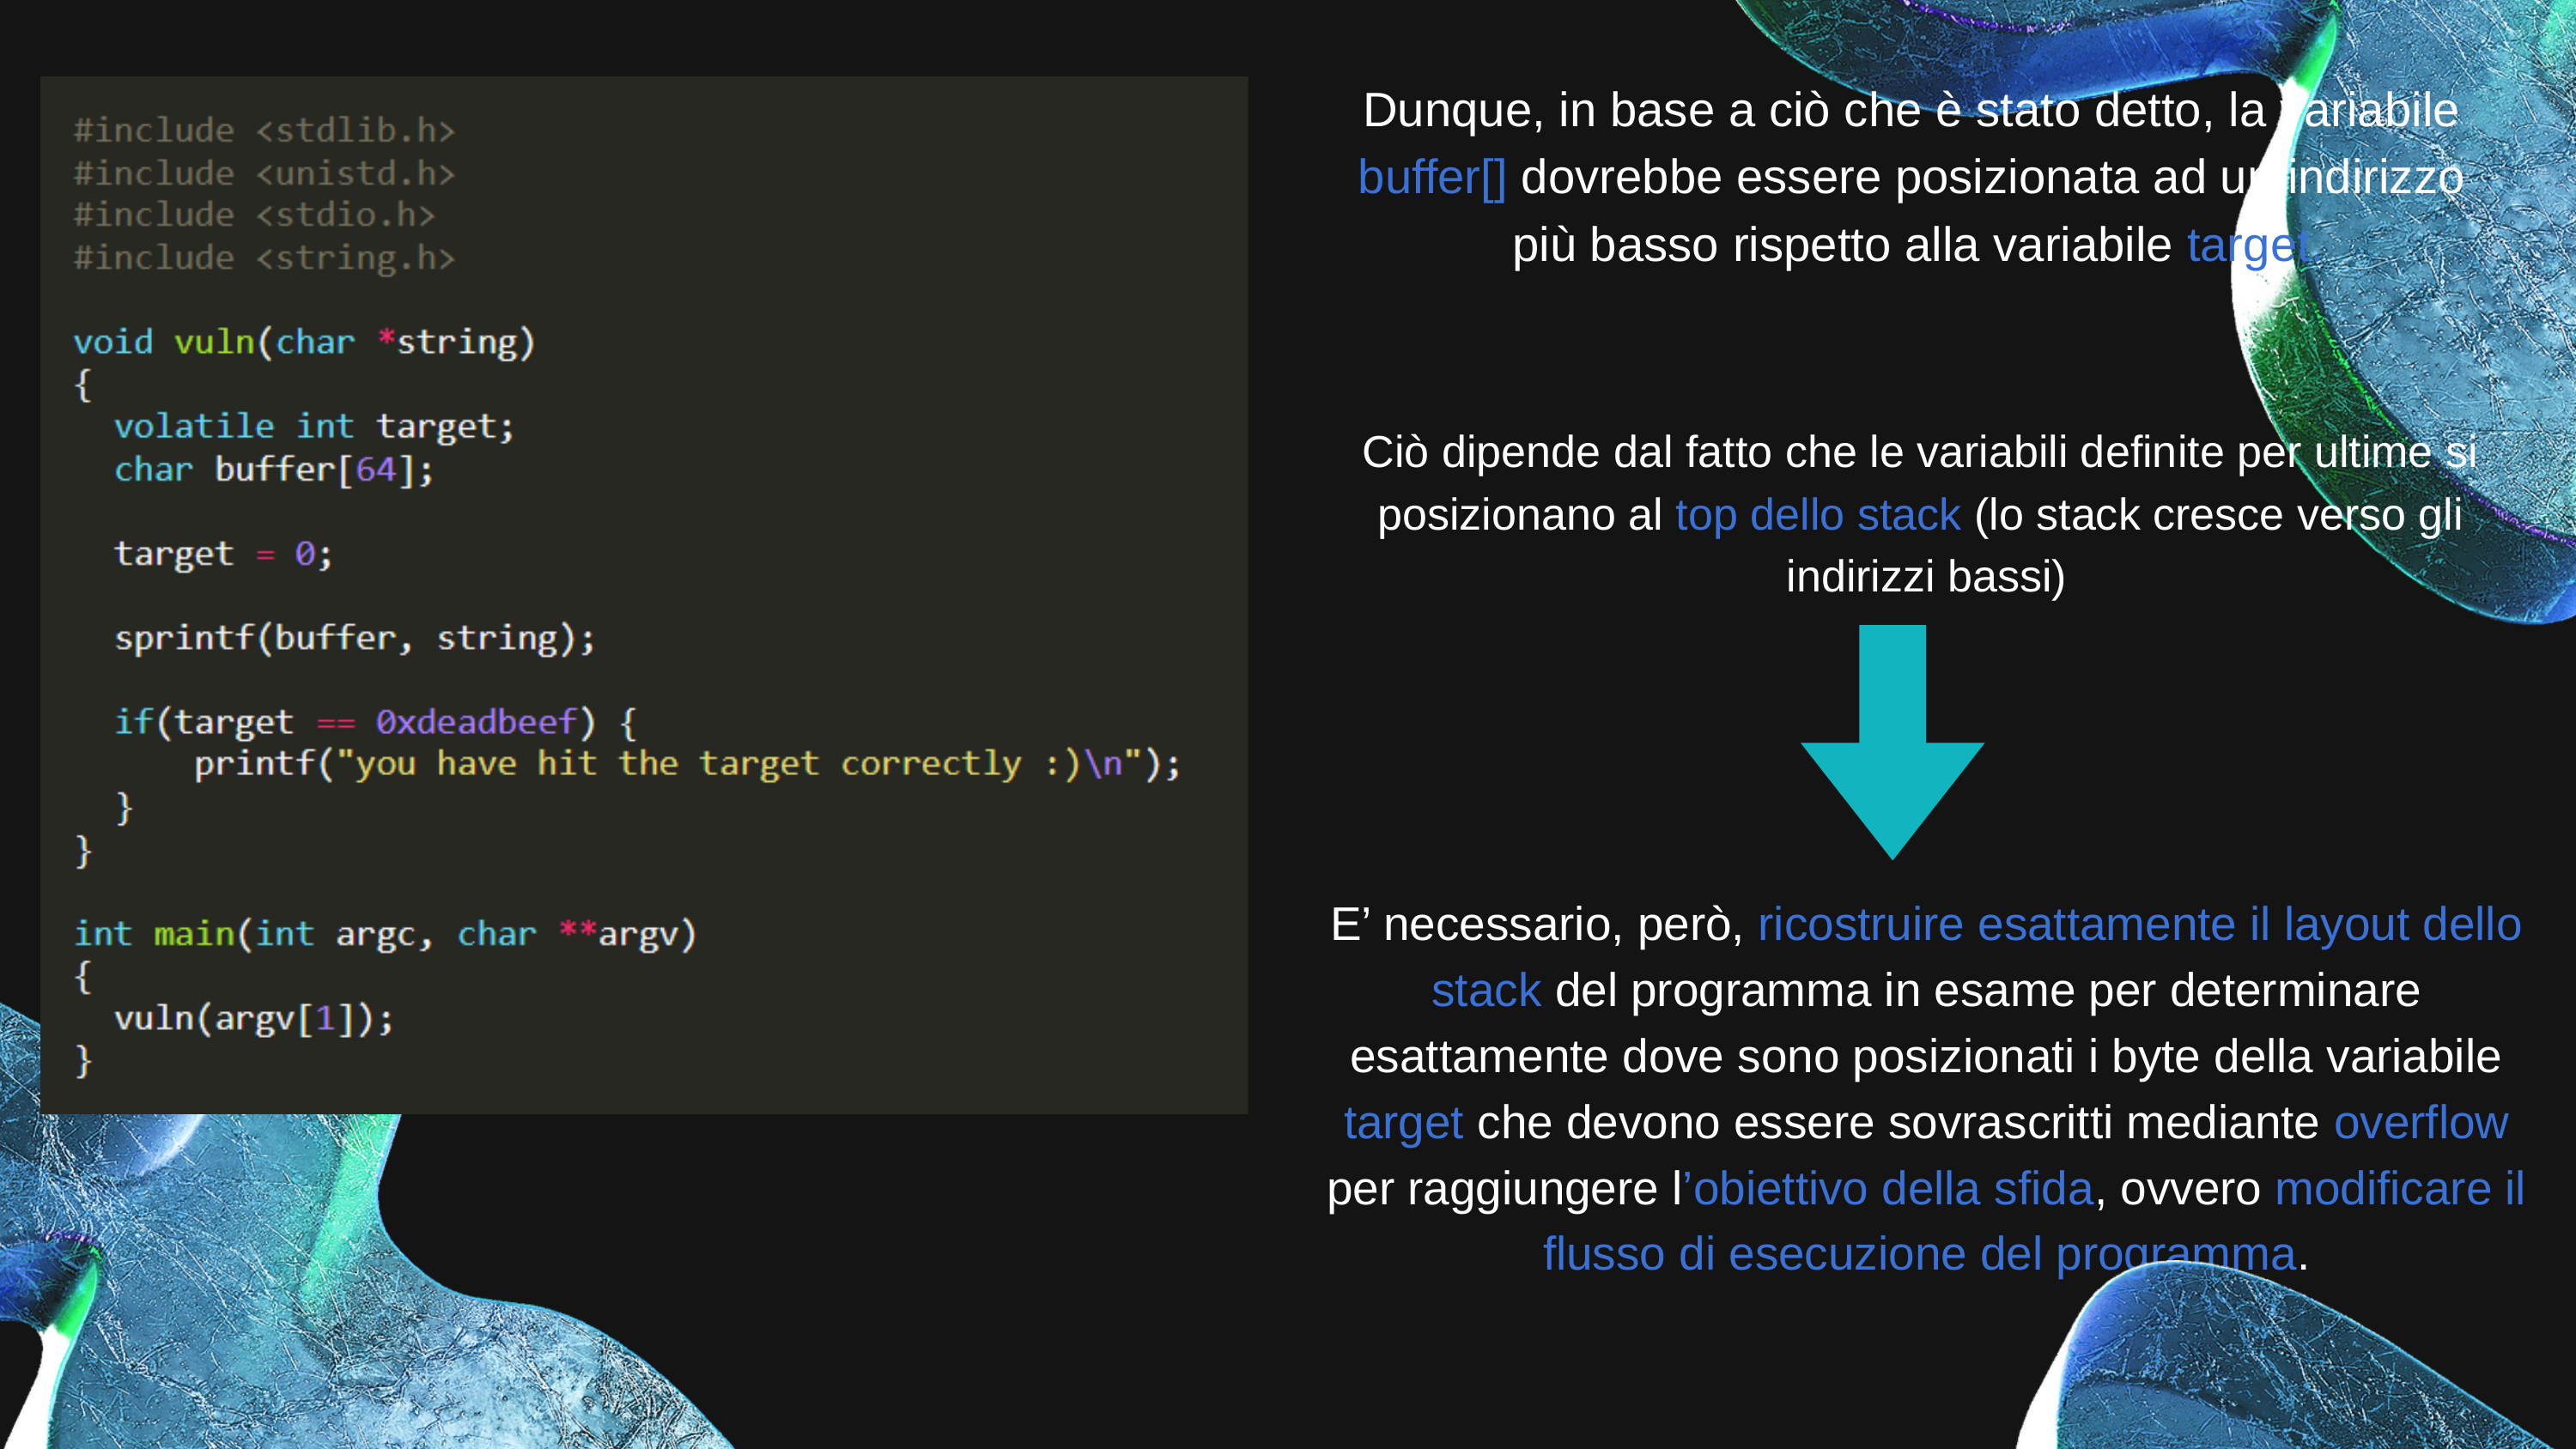

Dunque, in base a ciò che è stato detto, la variabile
buffer[] dovrebbe essere posizionata ad un indirizzo
più basso rispetto alla variabile target.

Ciò dipende dal fatto che le variabili definite per ultime si
posizionano al top dello stack (lo stack cresce verso gli
indirizzi bassi)

E’ necessario, però, ricostruire esattamente il layout dello stack del programma in esame per determinare esattamente dove sono posizionati i byte della variabile target che devono essere sovrascritti mediante overflow per raggiungere l’obiettivo della sfida, ovvero modificare il flusso di esecuzione del programma.